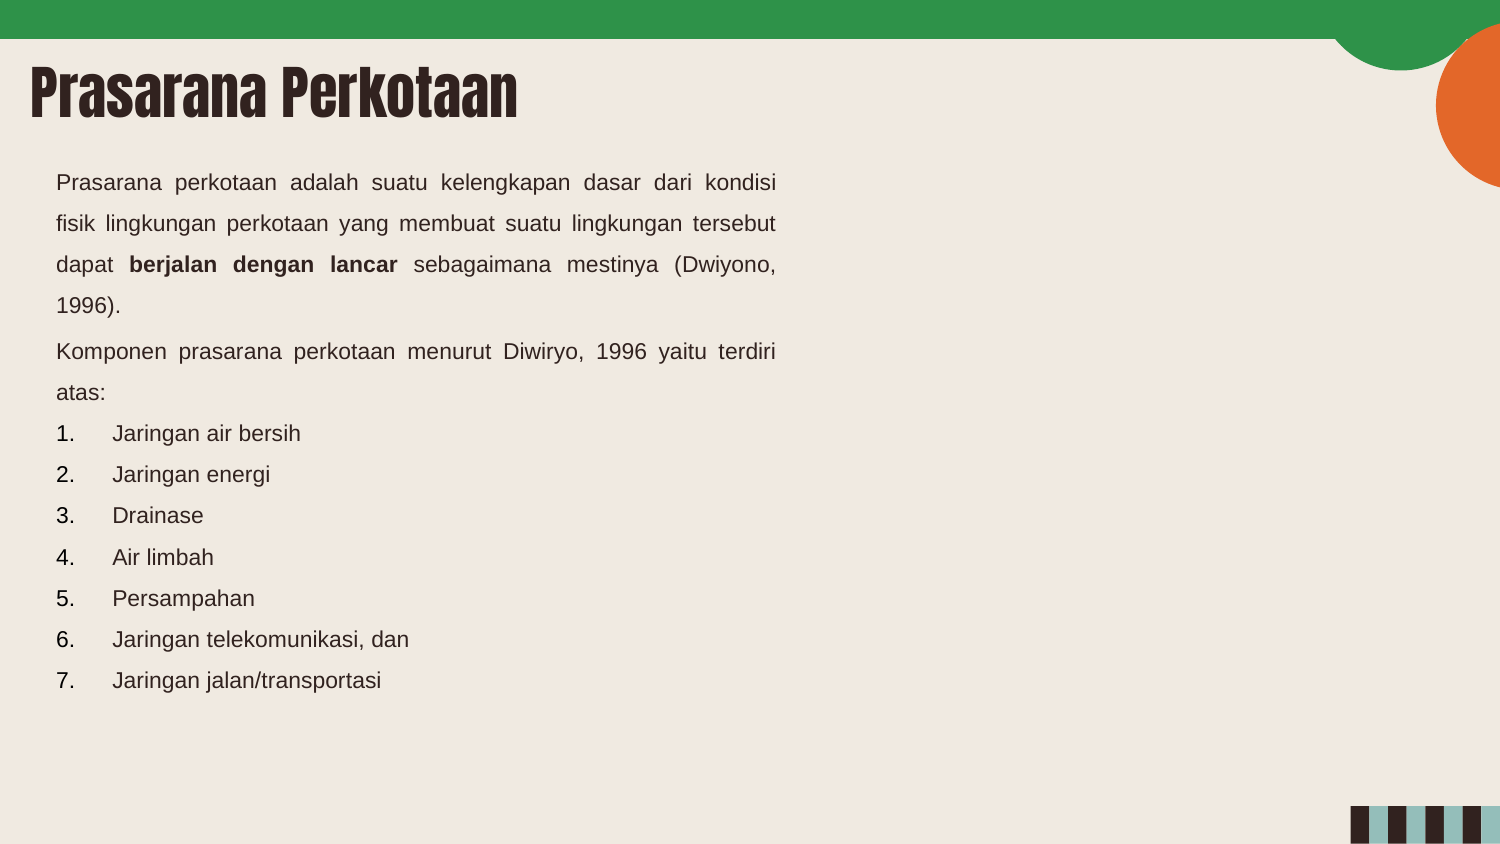

# Prasarana Perkotaan
Prasarana perkotaan adalah suatu kelengkapan dasar dari kondisi fisik lingkungan perkotaan yang membuat suatu lingkungan tersebut dapat berjalan dengan lancar sebagaimana mestinya (Dwiyono, 1996).
Komponen prasarana perkotaan menurut Diwiryo, 1996 yaitu terdiri atas:
Jaringan air bersih
Jaringan energi
Drainase
Air limbah
Persampahan
Jaringan telekomunikasi, dan
Jaringan jalan/transportasi